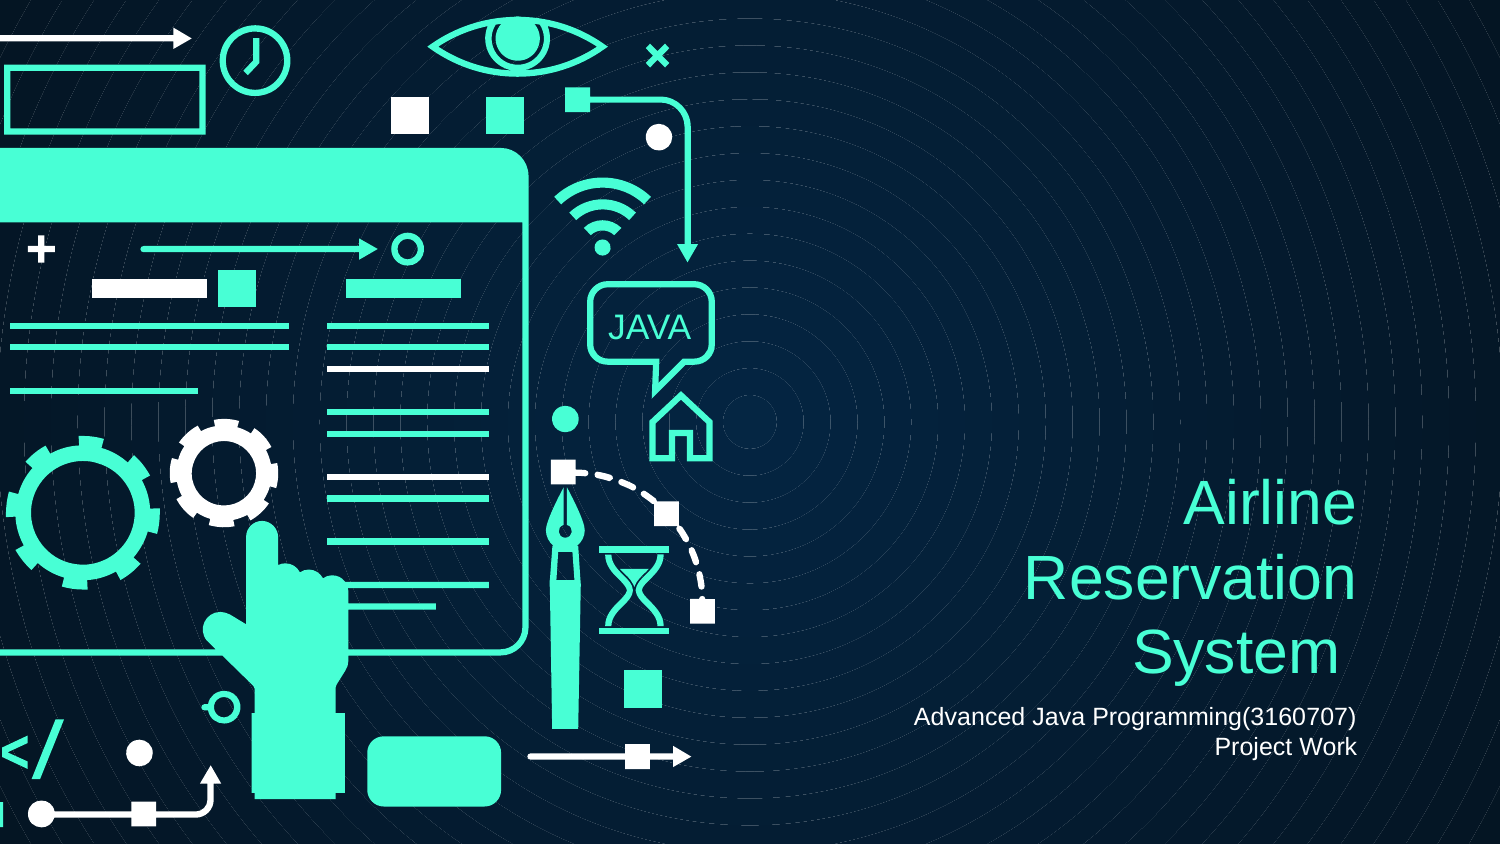

JAVA

# Airline Reservation System

Advanced Java Programming(3160707)
Project Work